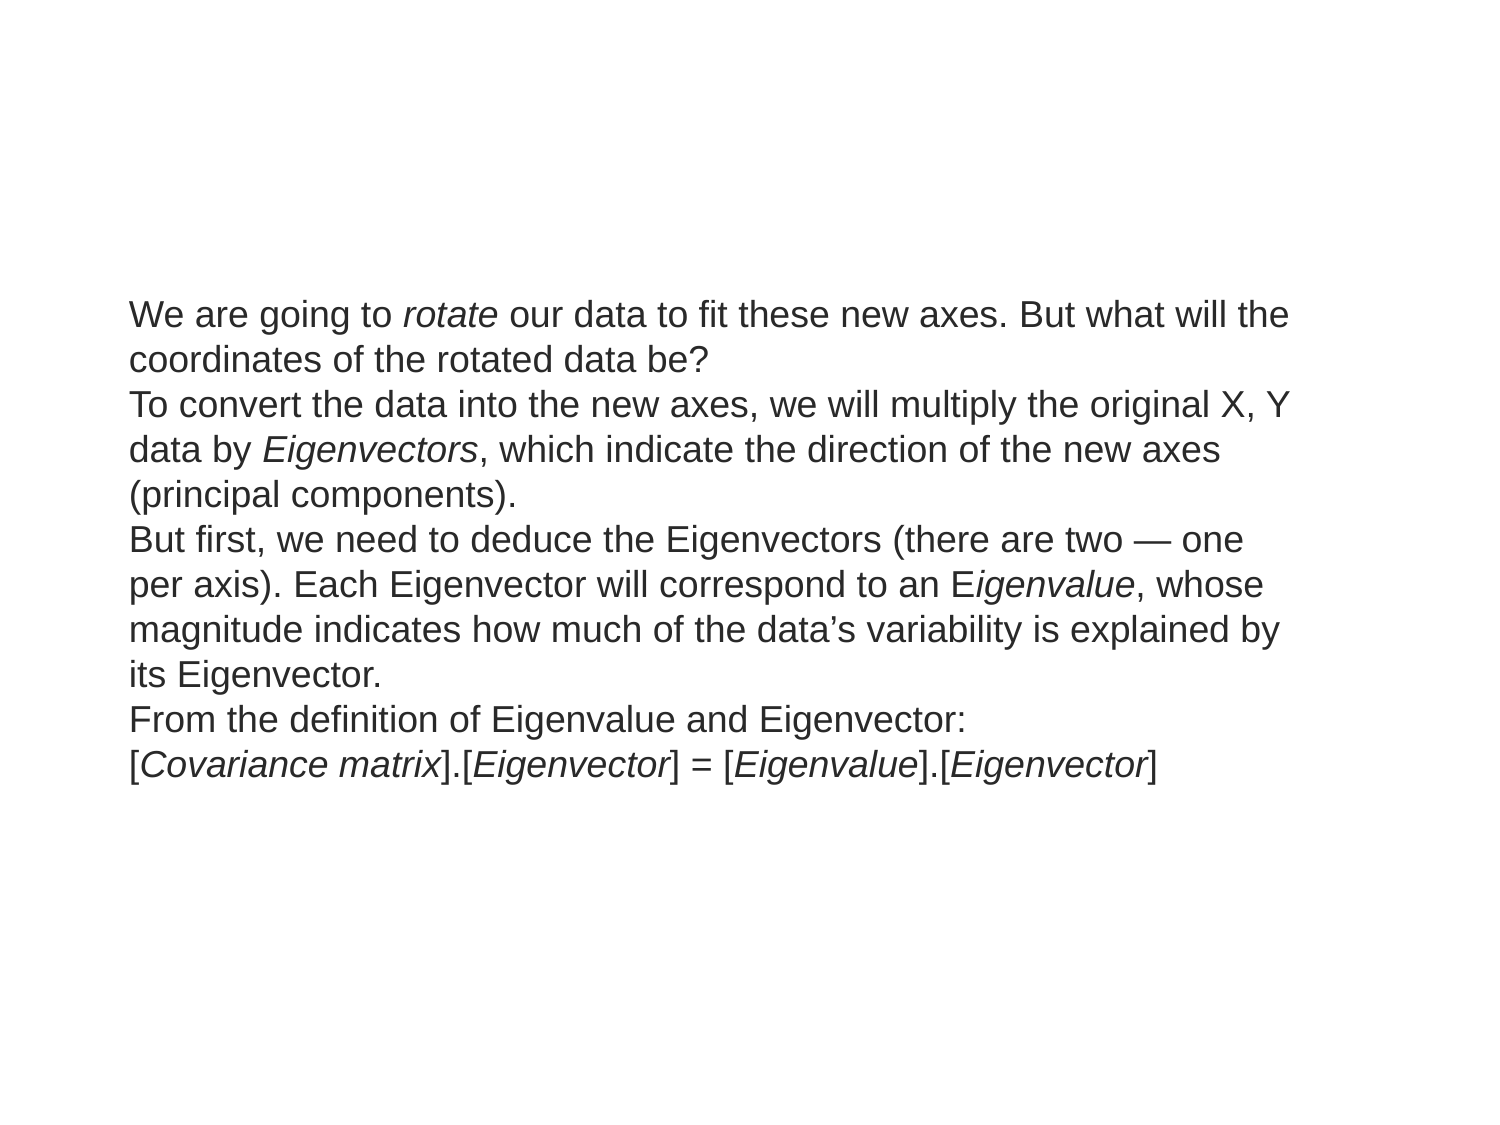

We are going to rotate our data to fit these new axes. But what will the coordinates of the rotated data be?
To convert the data into the new axes, we will multiply the original X, Y data by Eigenvectors, which indicate the direction of the new axes (principal components).
But first, we need to deduce the Eigenvectors (there are two — one per axis). Each Eigenvector will correspond to an Eigenvalue, whose magnitude indicates how much of the data’s variability is explained by its Eigenvector.
From the definition of Eigenvalue and Eigenvector:
[Covariance matrix].[Eigenvector] = [Eigenvalue].[Eigenvector]